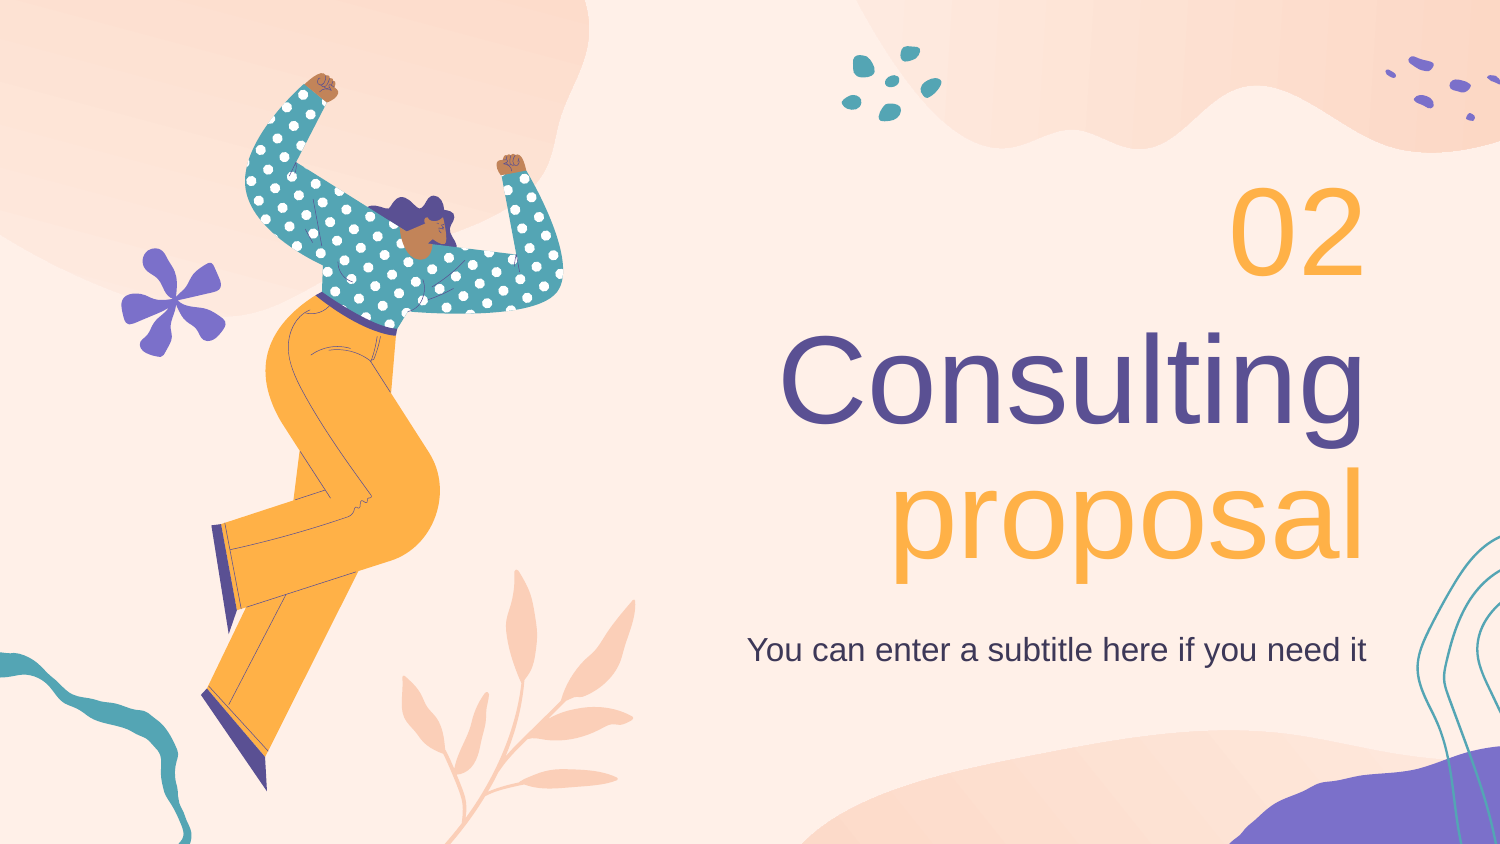

02

# Consulting proposal
You can enter a subtitle here if you need it